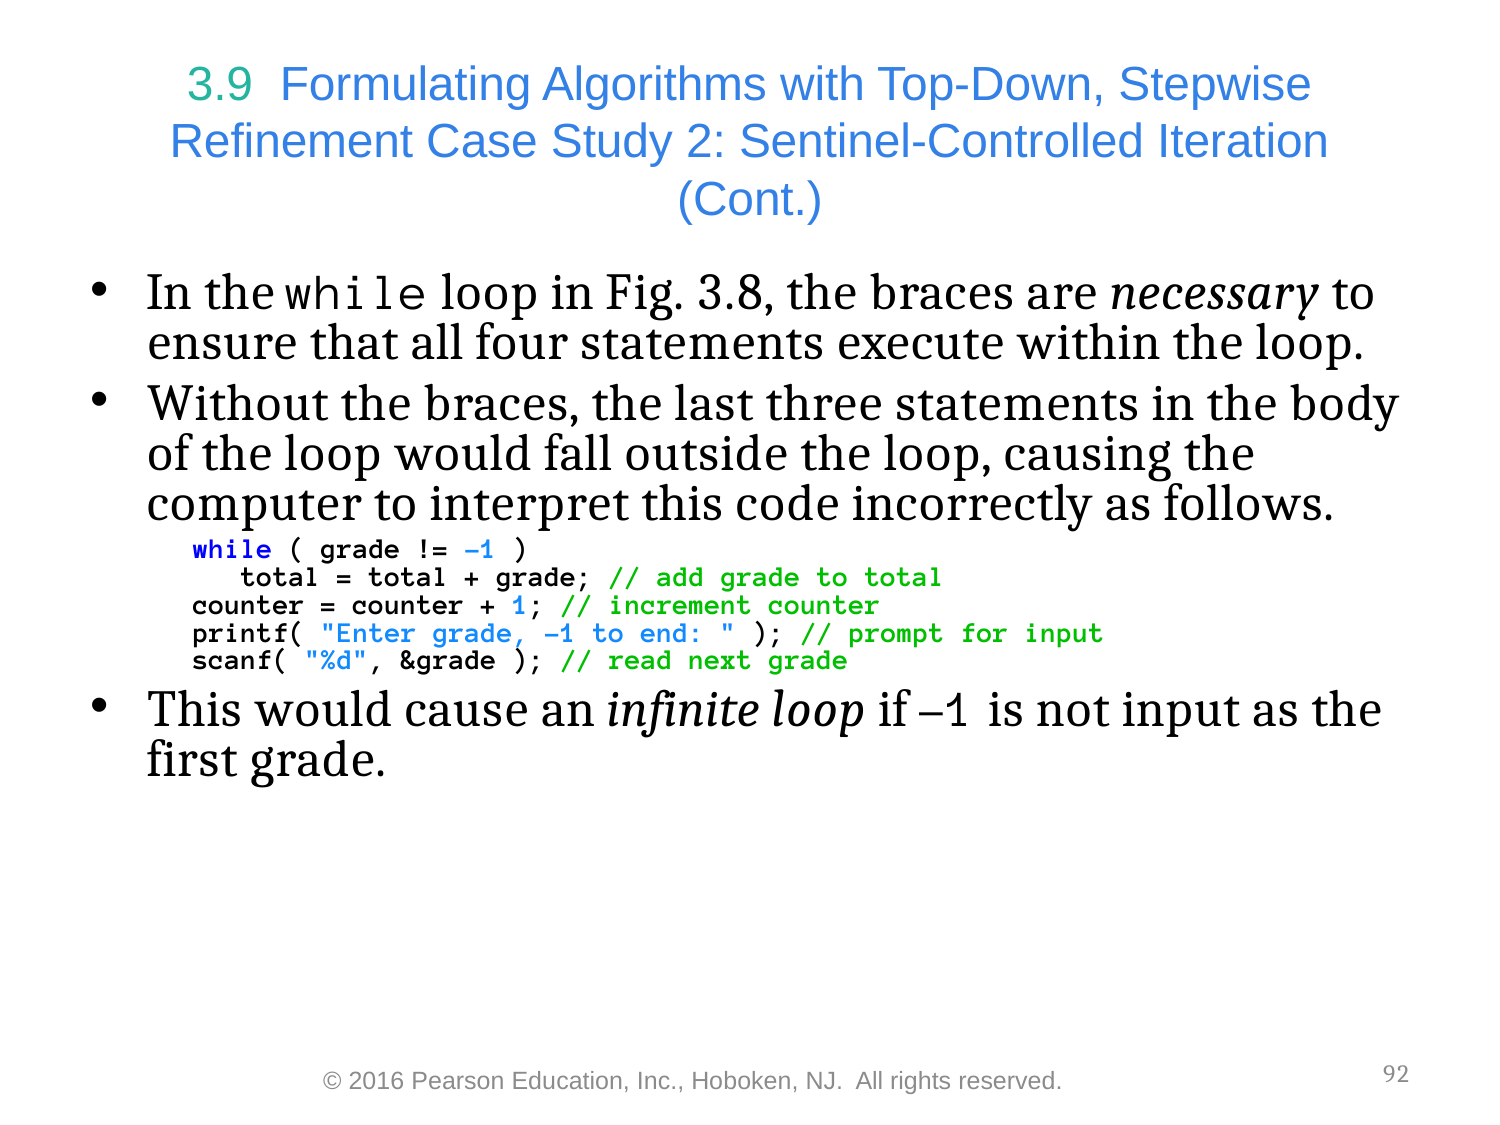

# 3.9  Formulating Algorithms with Top-Down, Stepwise Refinement Case Study 2: Sentinel-Controlled Iteration (Cont.)
In the while loop in Fig. 3.8, the braces are necessary to ensure that all four statements execute within the loop.
Without the braces, the last three statements in the body of the loop would fall outside the loop, causing the computer to interpret this code incorrectly as follows.
while ( grade != -1 )
   total = total + grade; // add grade to total
counter = counter + 1; // increment counter
printf( "Enter grade, -1 to end: " ); // prompt for input
scanf( "%d", &grade ); // read next grade
This would cause an infinite loop if -1 is not input as the first grade.
92
© 2016 Pearson Education, Inc., Hoboken, NJ.  All rights reserved.